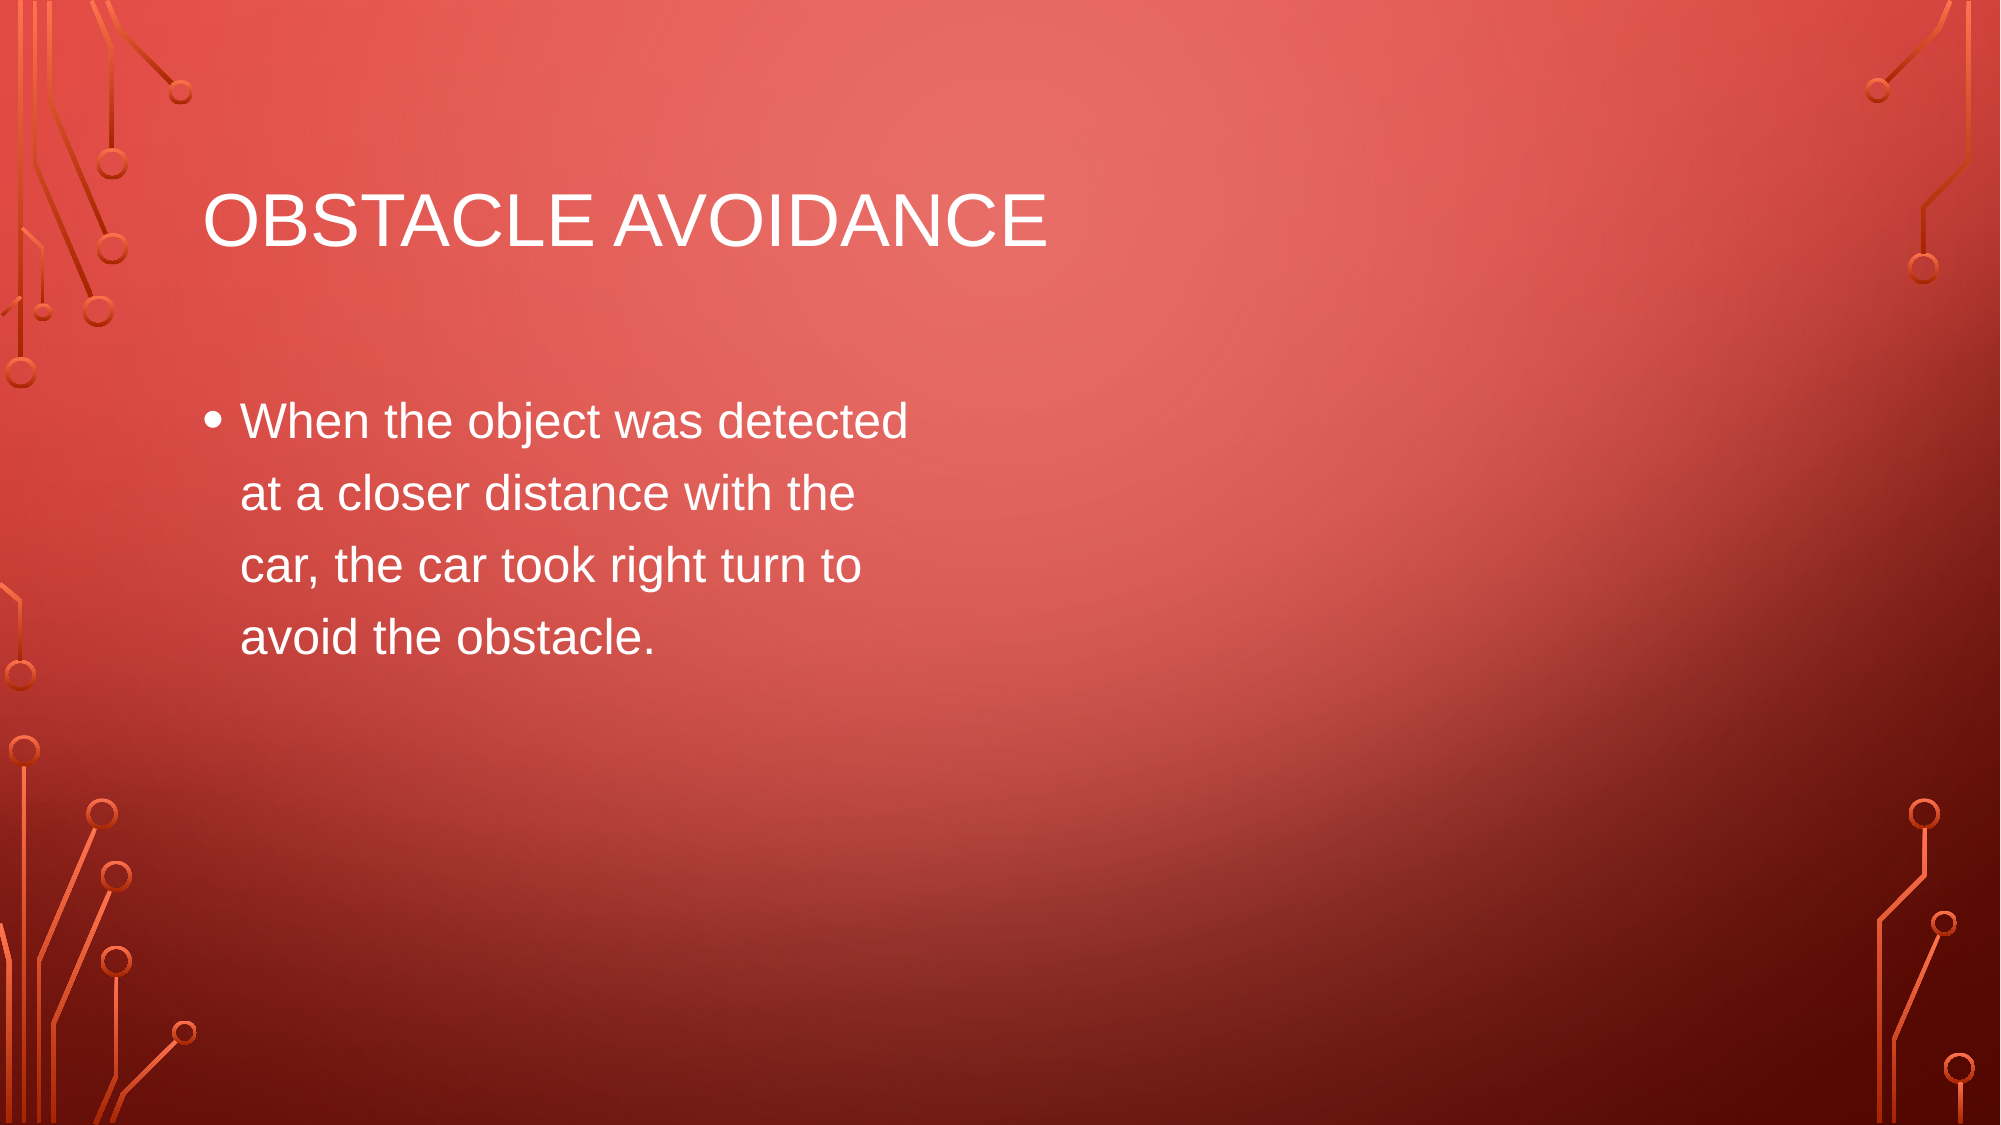

# Obstacle avoidance
When the object was detected at a closer distance with the car, the car took right turn to avoid the obstacle.